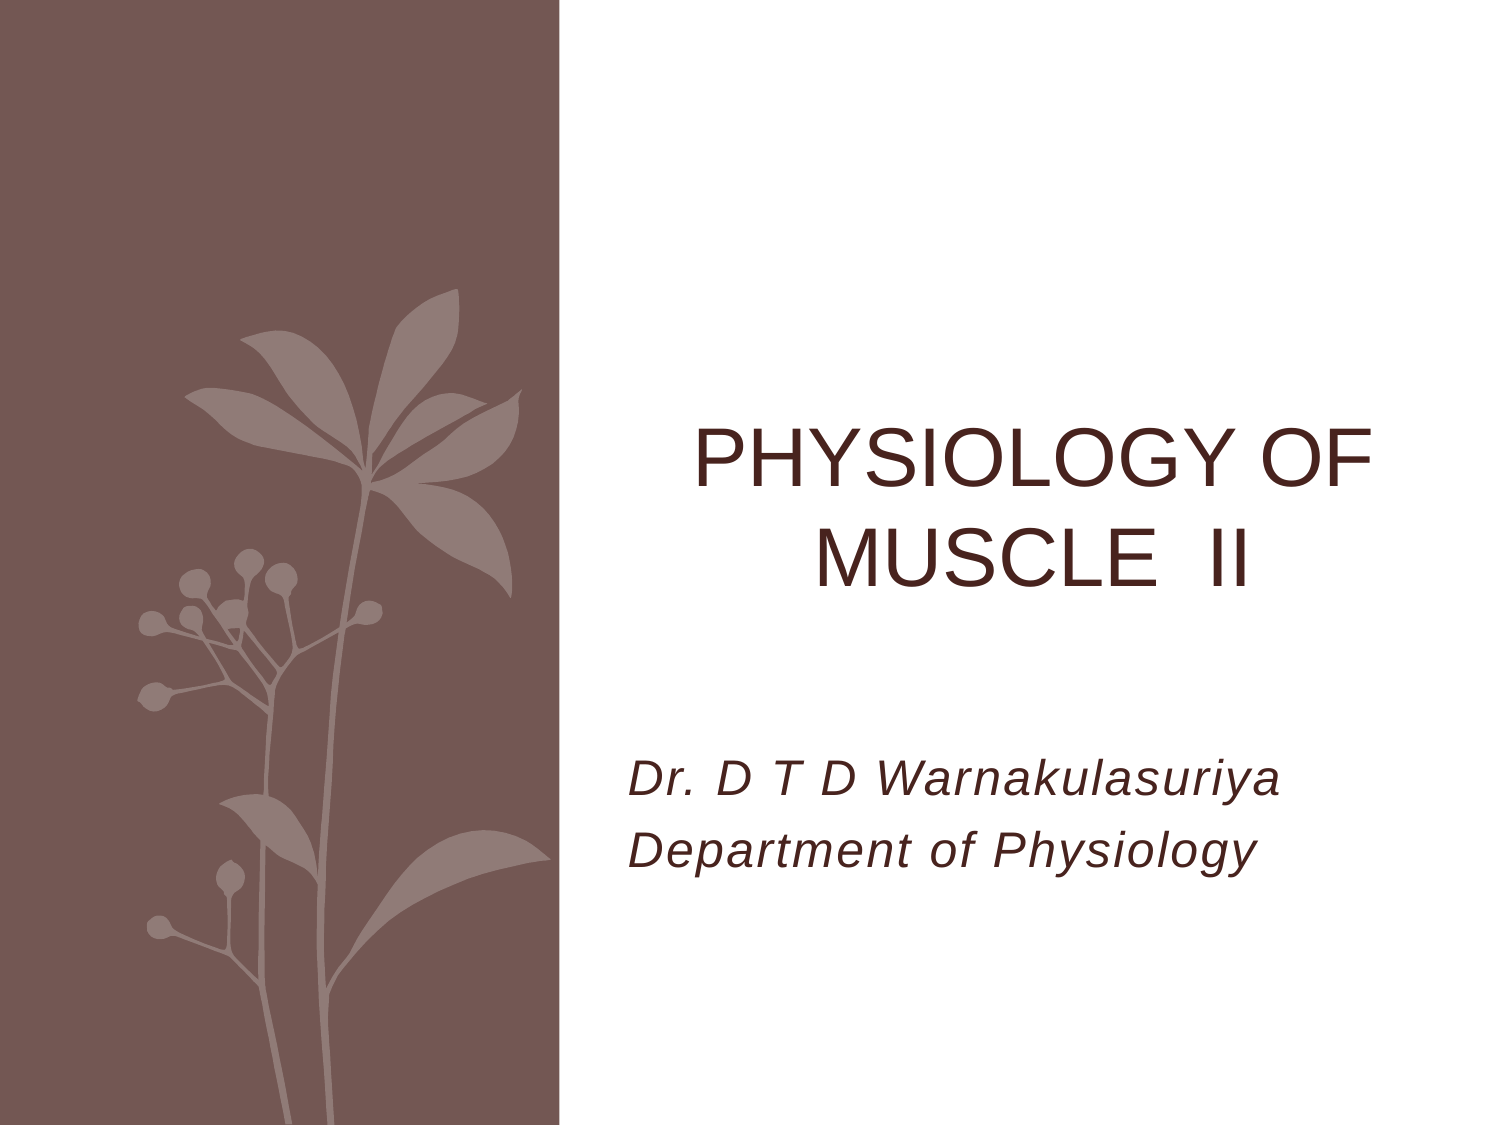

# Physiology of Muscle  II
Dr. D T D Warnakulasuriya
Department of Physiology